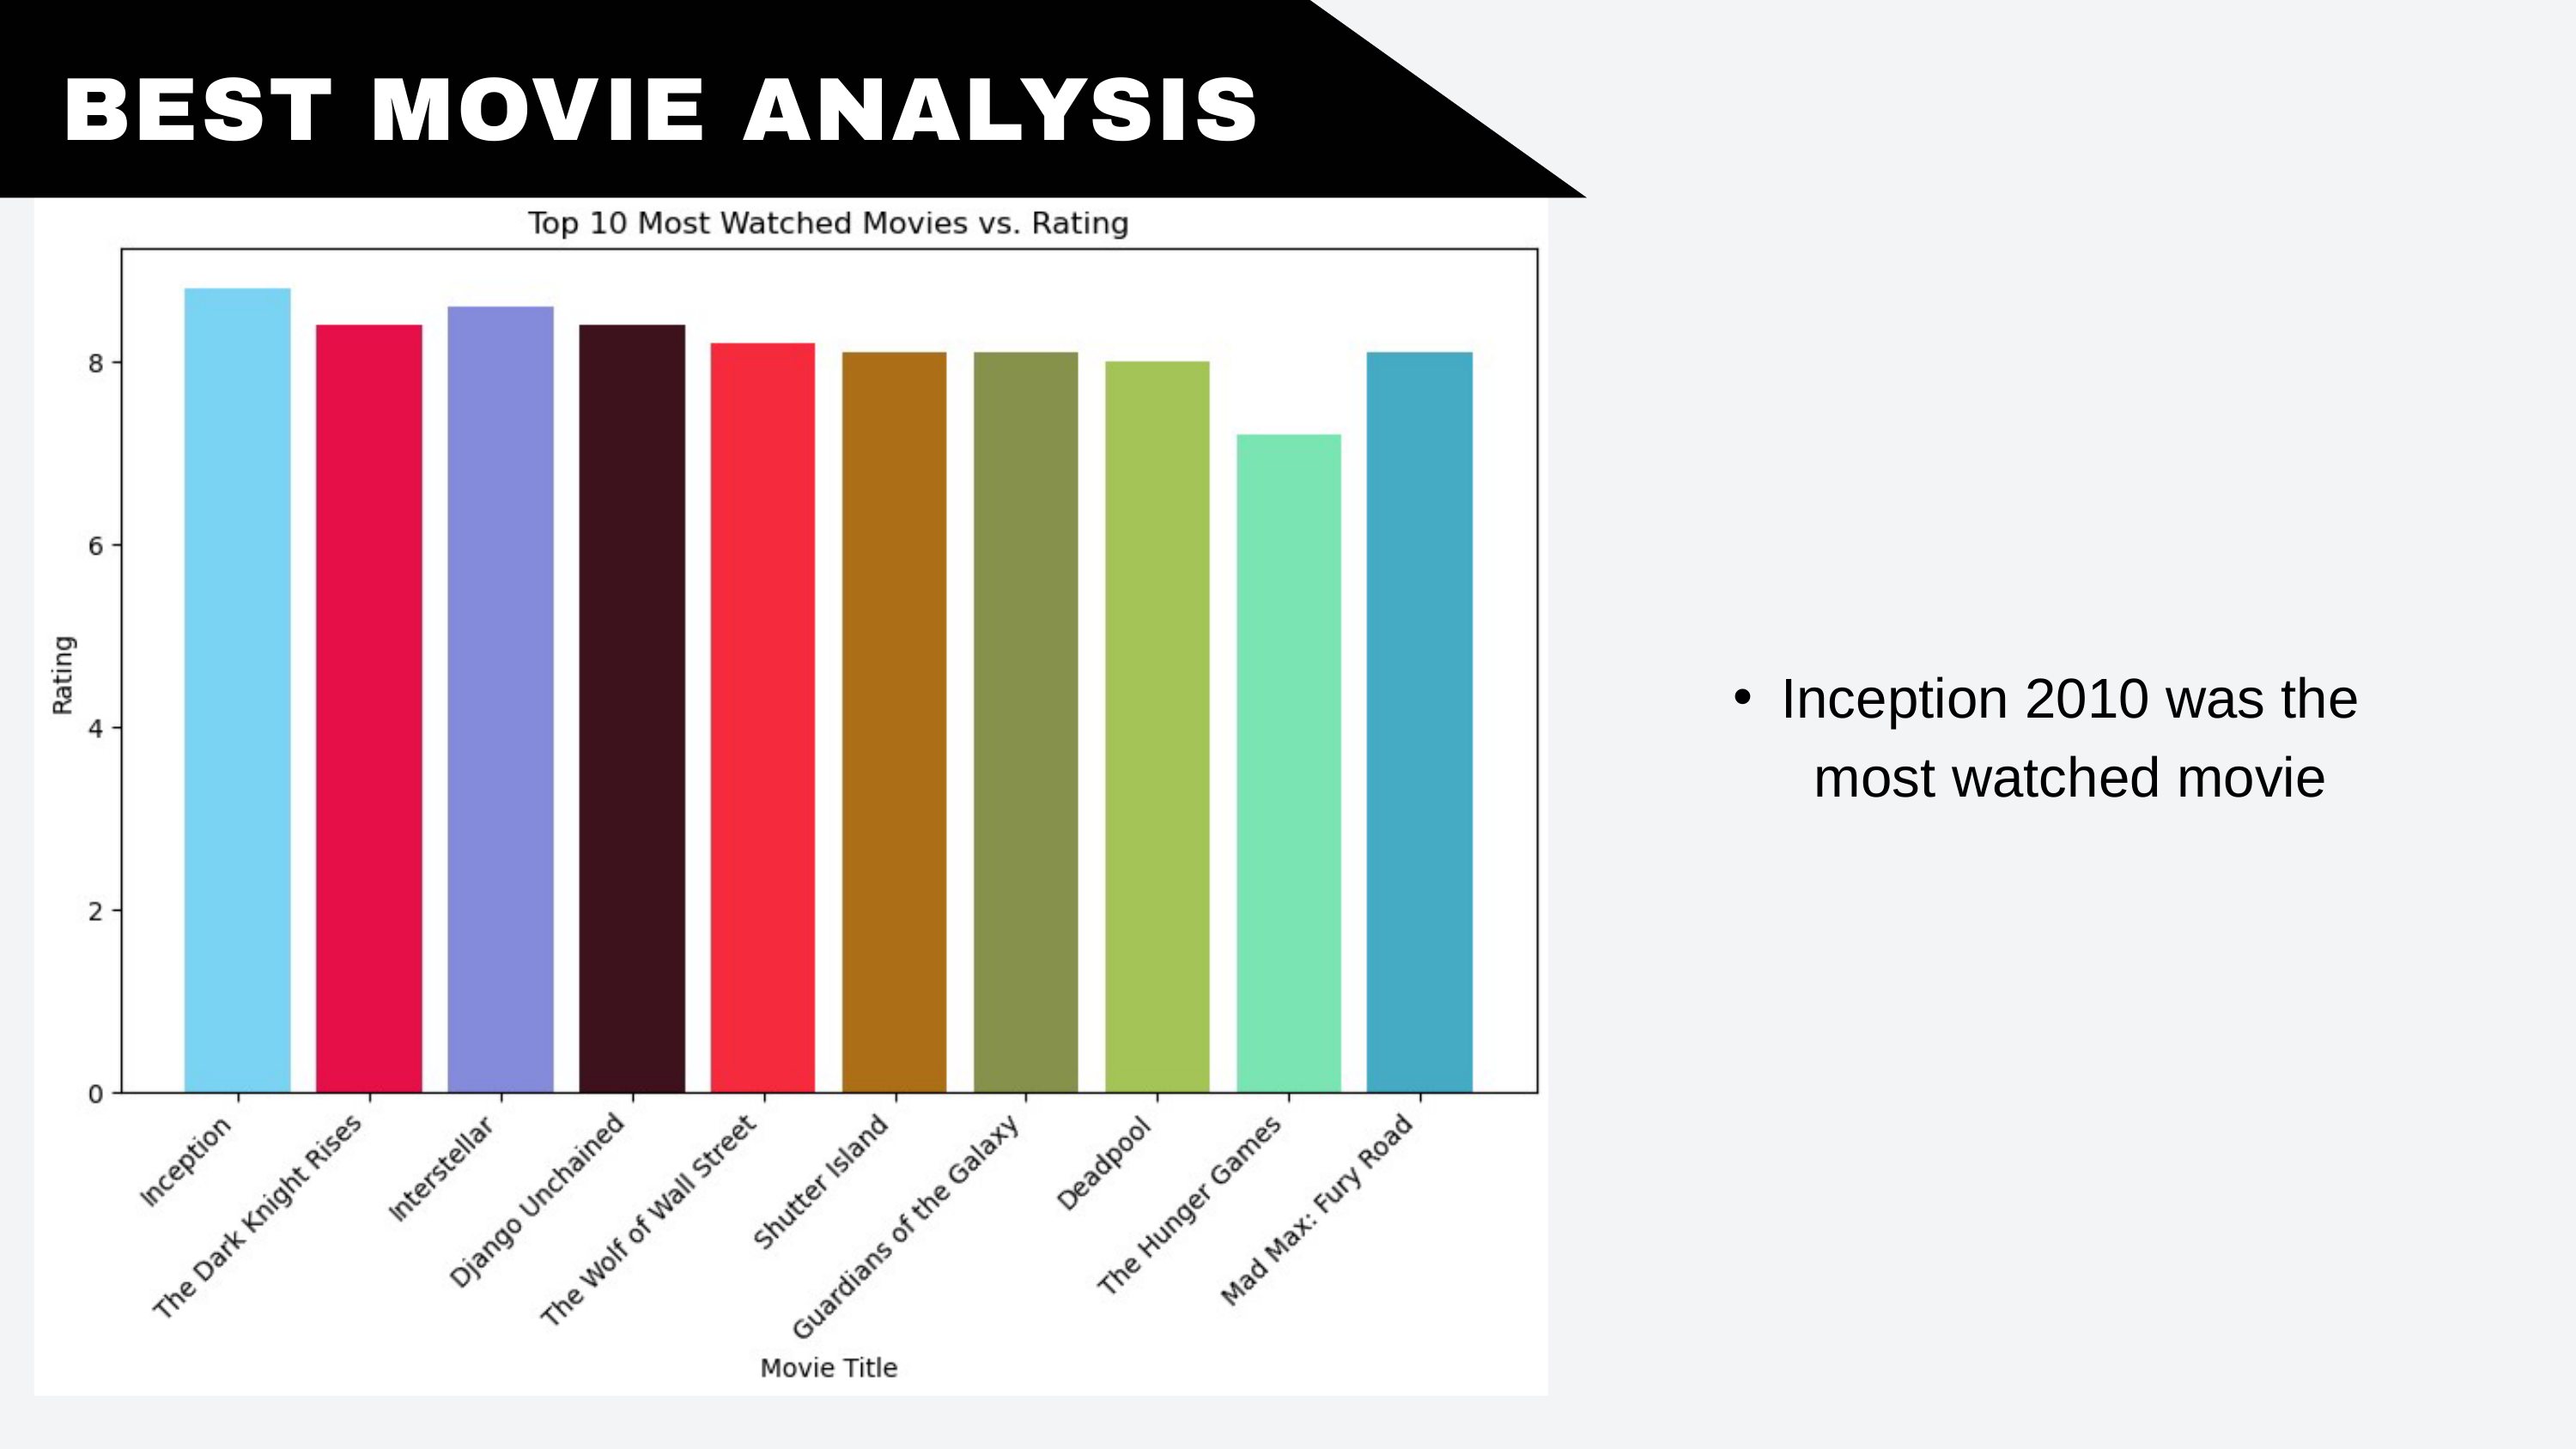

BEST MOVIE ANALYSIS

Inception 2010 was the most watched movie